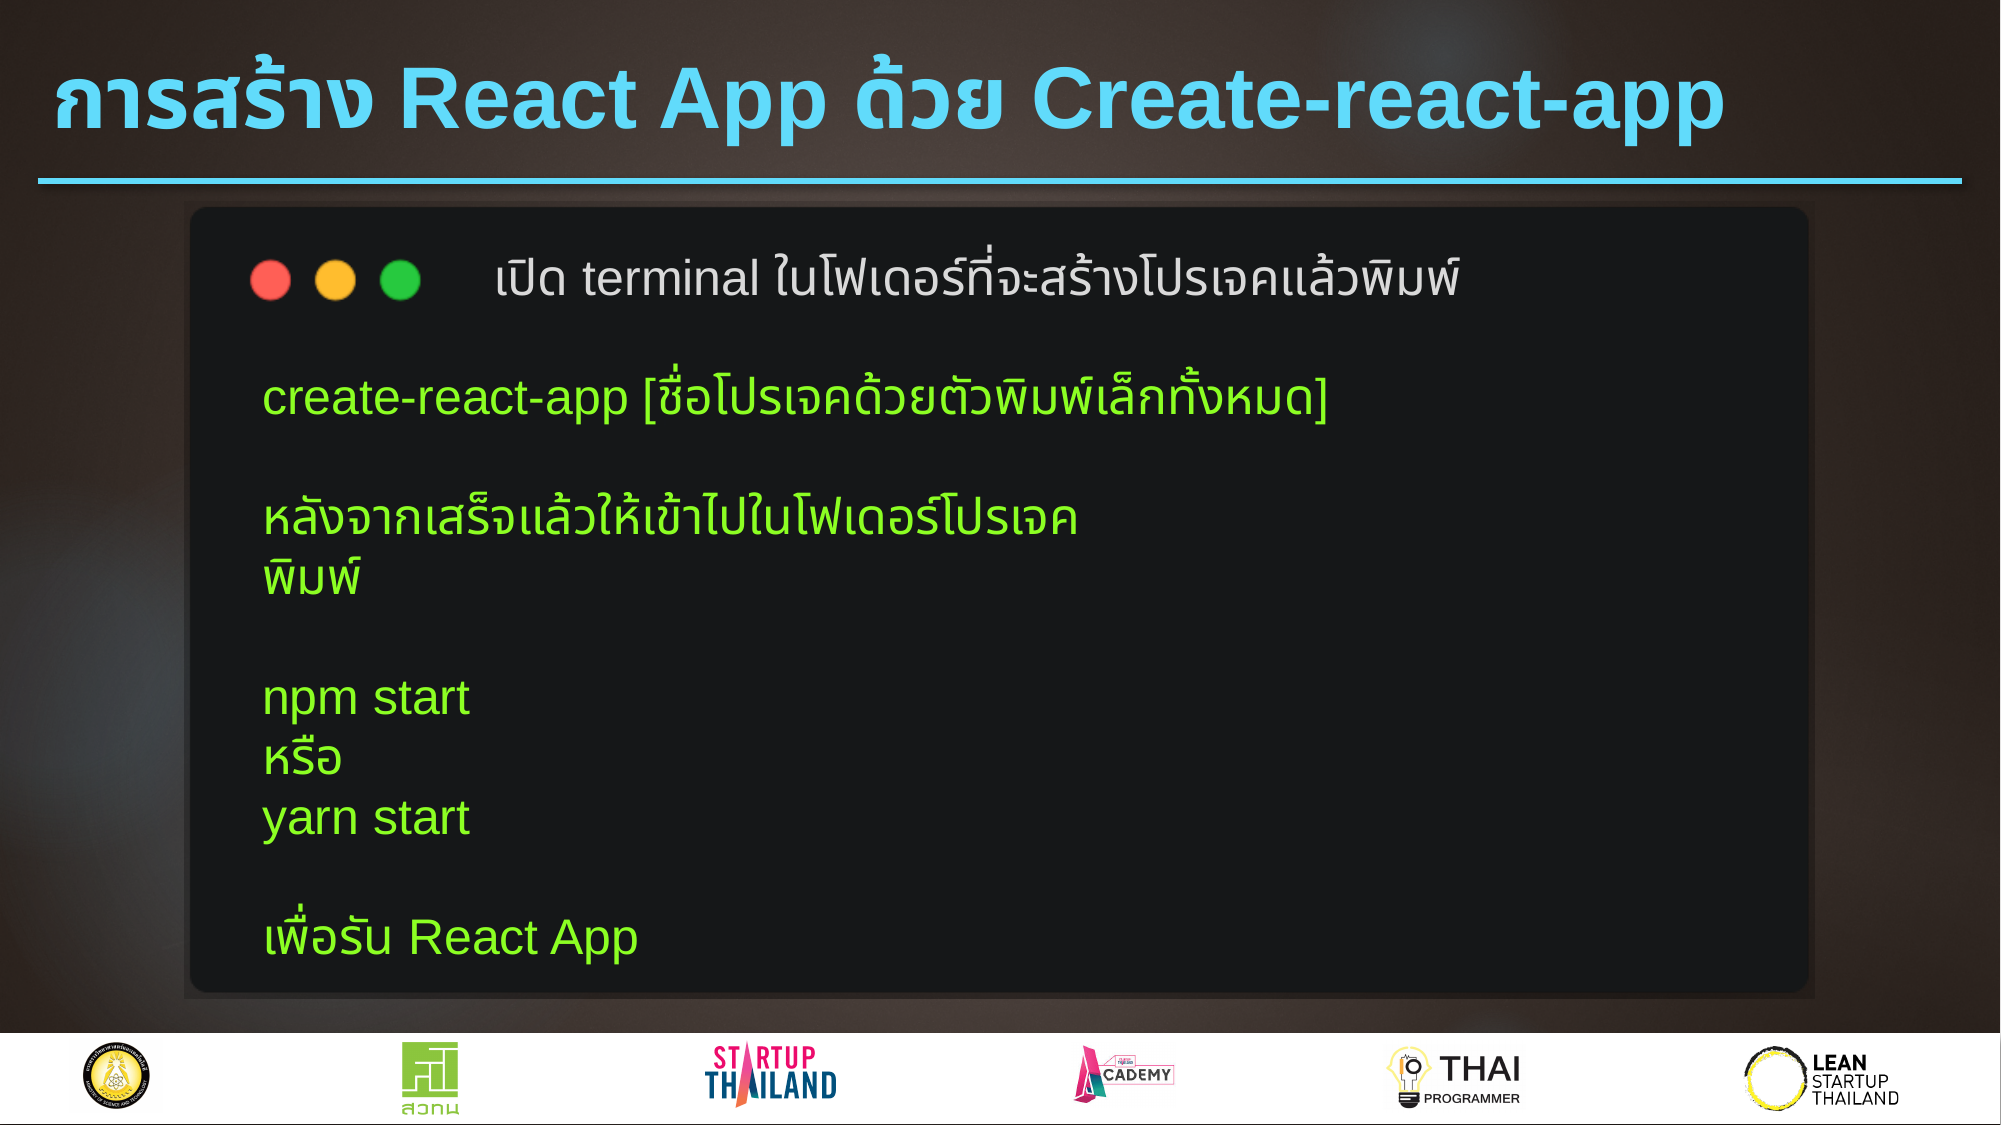

# การสร้าง React App ด้วย Create-react-app
เปิด terminal ในโฟเดอร์ที่จะสร้างโปรเจคแล้วพิมพ์
create-react-app [ชื่อโปรเจคด้วยตัวพิมพ์เล็กทั้งหมด]

หลังจากเสร็จแล้วให้เข้าไปในโฟเดอร์โปรเจค
พิมพ์

npm start
หรือ
yarn start

เพื่อรัน React App